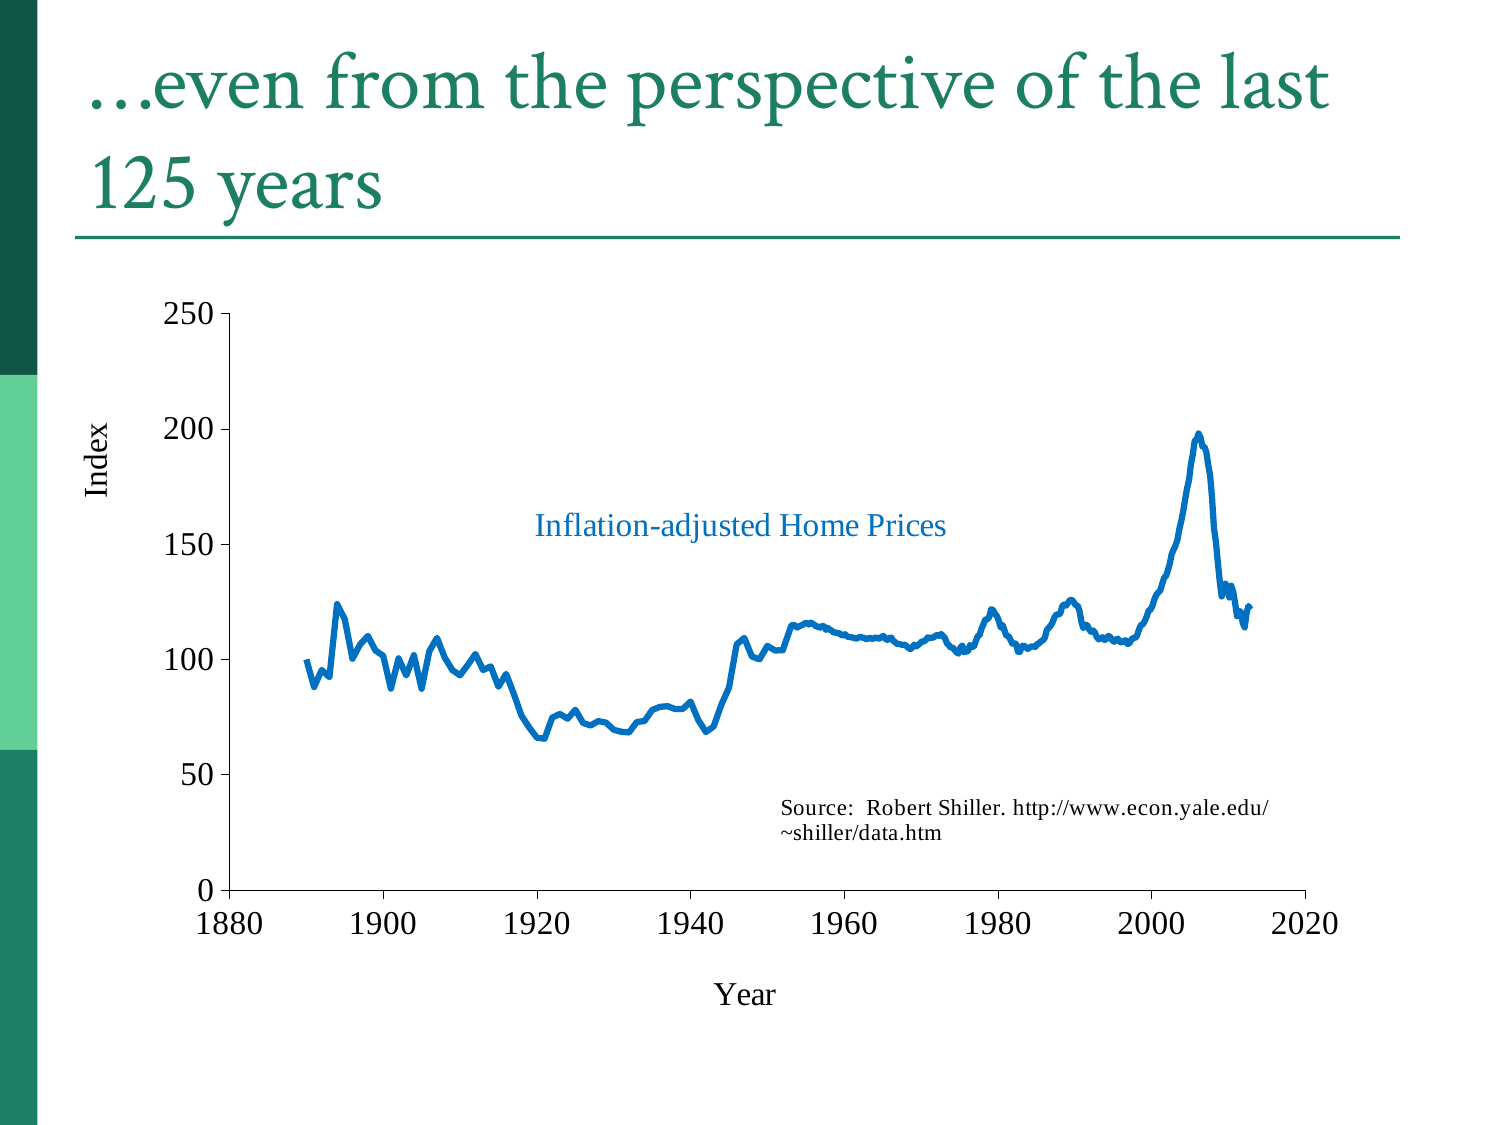

# …even from the perspective of the last 125 years

### Chart:

| Category |  |
|---|---|